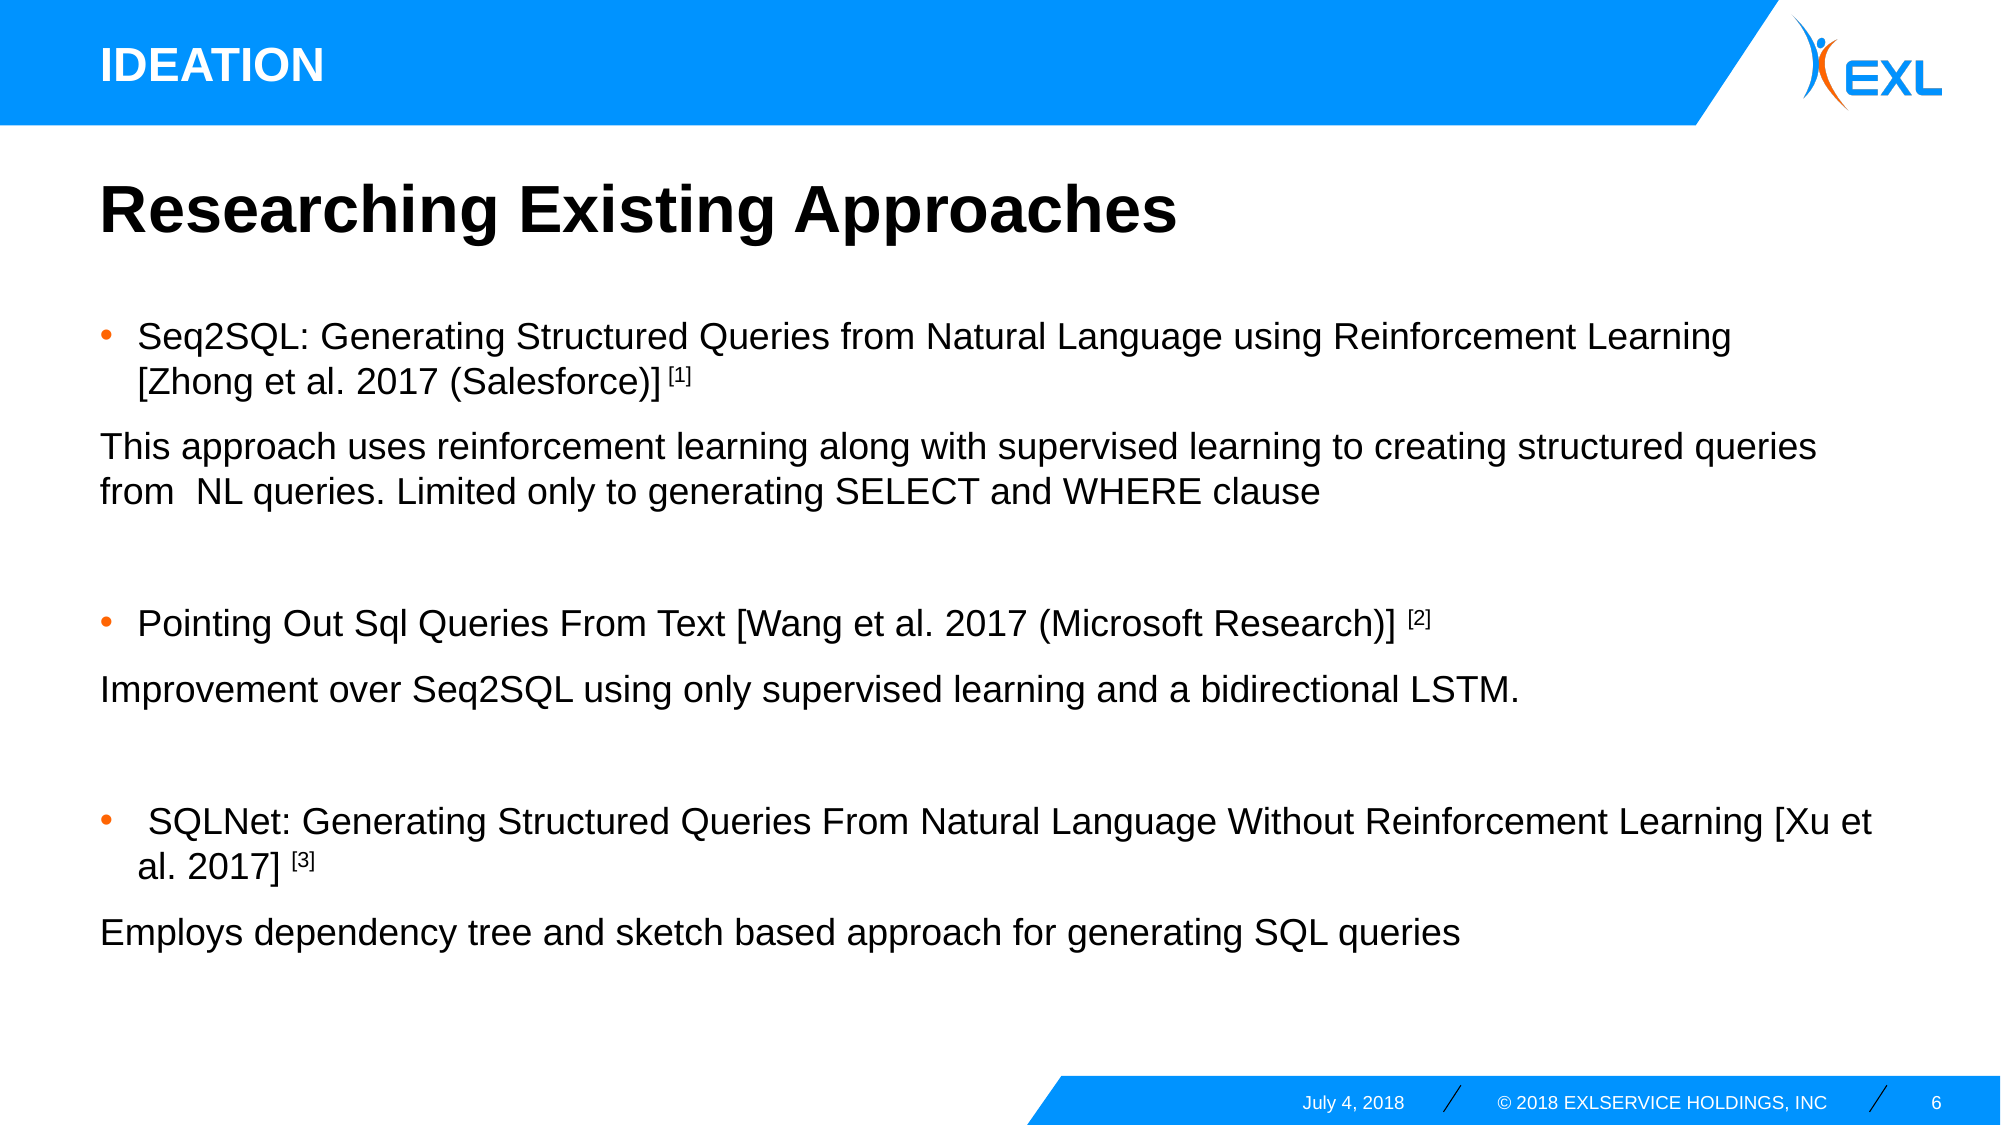

ideation
# Researching Existing Approaches
Seq2SQL: Generating Structured Queries from Natural Language using Reinforcement Learning          [Zhong et al. 2017 (Salesforce)] [1]
This approach uses reinforcement learning along with supervised learning to creating structured queries from  NL queries. Limited only to generating SELECT and WHERE clause

Pointing Out Sql Queries From Text [Wang et al. 2017 (Microsoft Research)] [2]
Improvement over Seq2SQL using only supervised learning and a bidirectional LSTM.

 SQLNet: Generating Structured Queries From Natural Language Without Reinforcement Learning [Xu et al. 2017] [3]
Employs dependency tree and sketch based approach for generating SQL queries